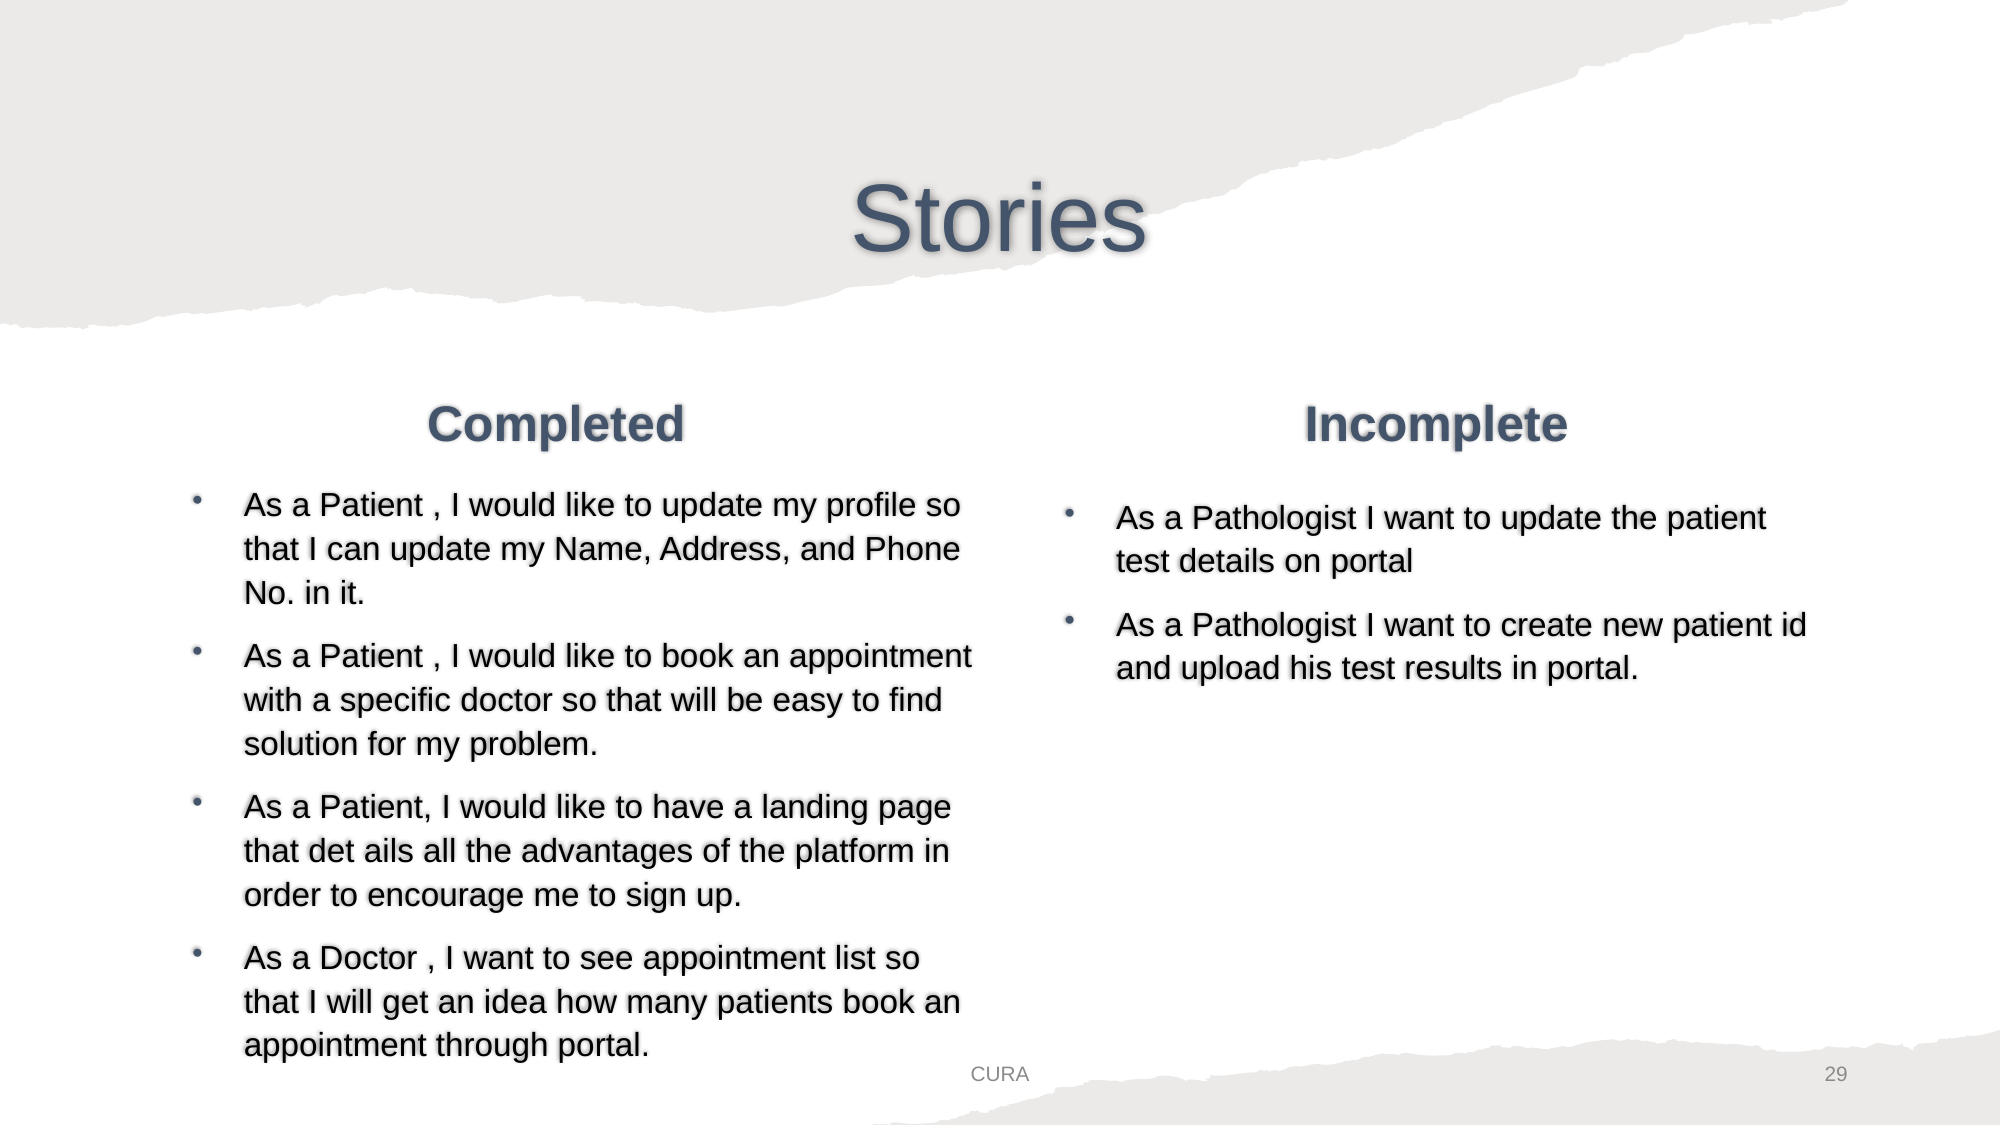

Stories
Incomplete
Completed
As a Patient , I would like to update my profile so that I can update my Name, Address, and Phone No. in it.
As a Patient , I would like to book an appointment with a specific doctor so that will be easy to find solution for my problem.
As a Patient, I would like to have a landing page that det ails all the advantages of the platform in order to encourage me to sign up.
As a Doctor , I want to see appointment list so that I will get an idea how many patients book an appointment through portal.

As a Pathologist I want to update the patient test details on portal
As a Pathologist I want to create new patient id and upload his test results in portal.

CURA
29